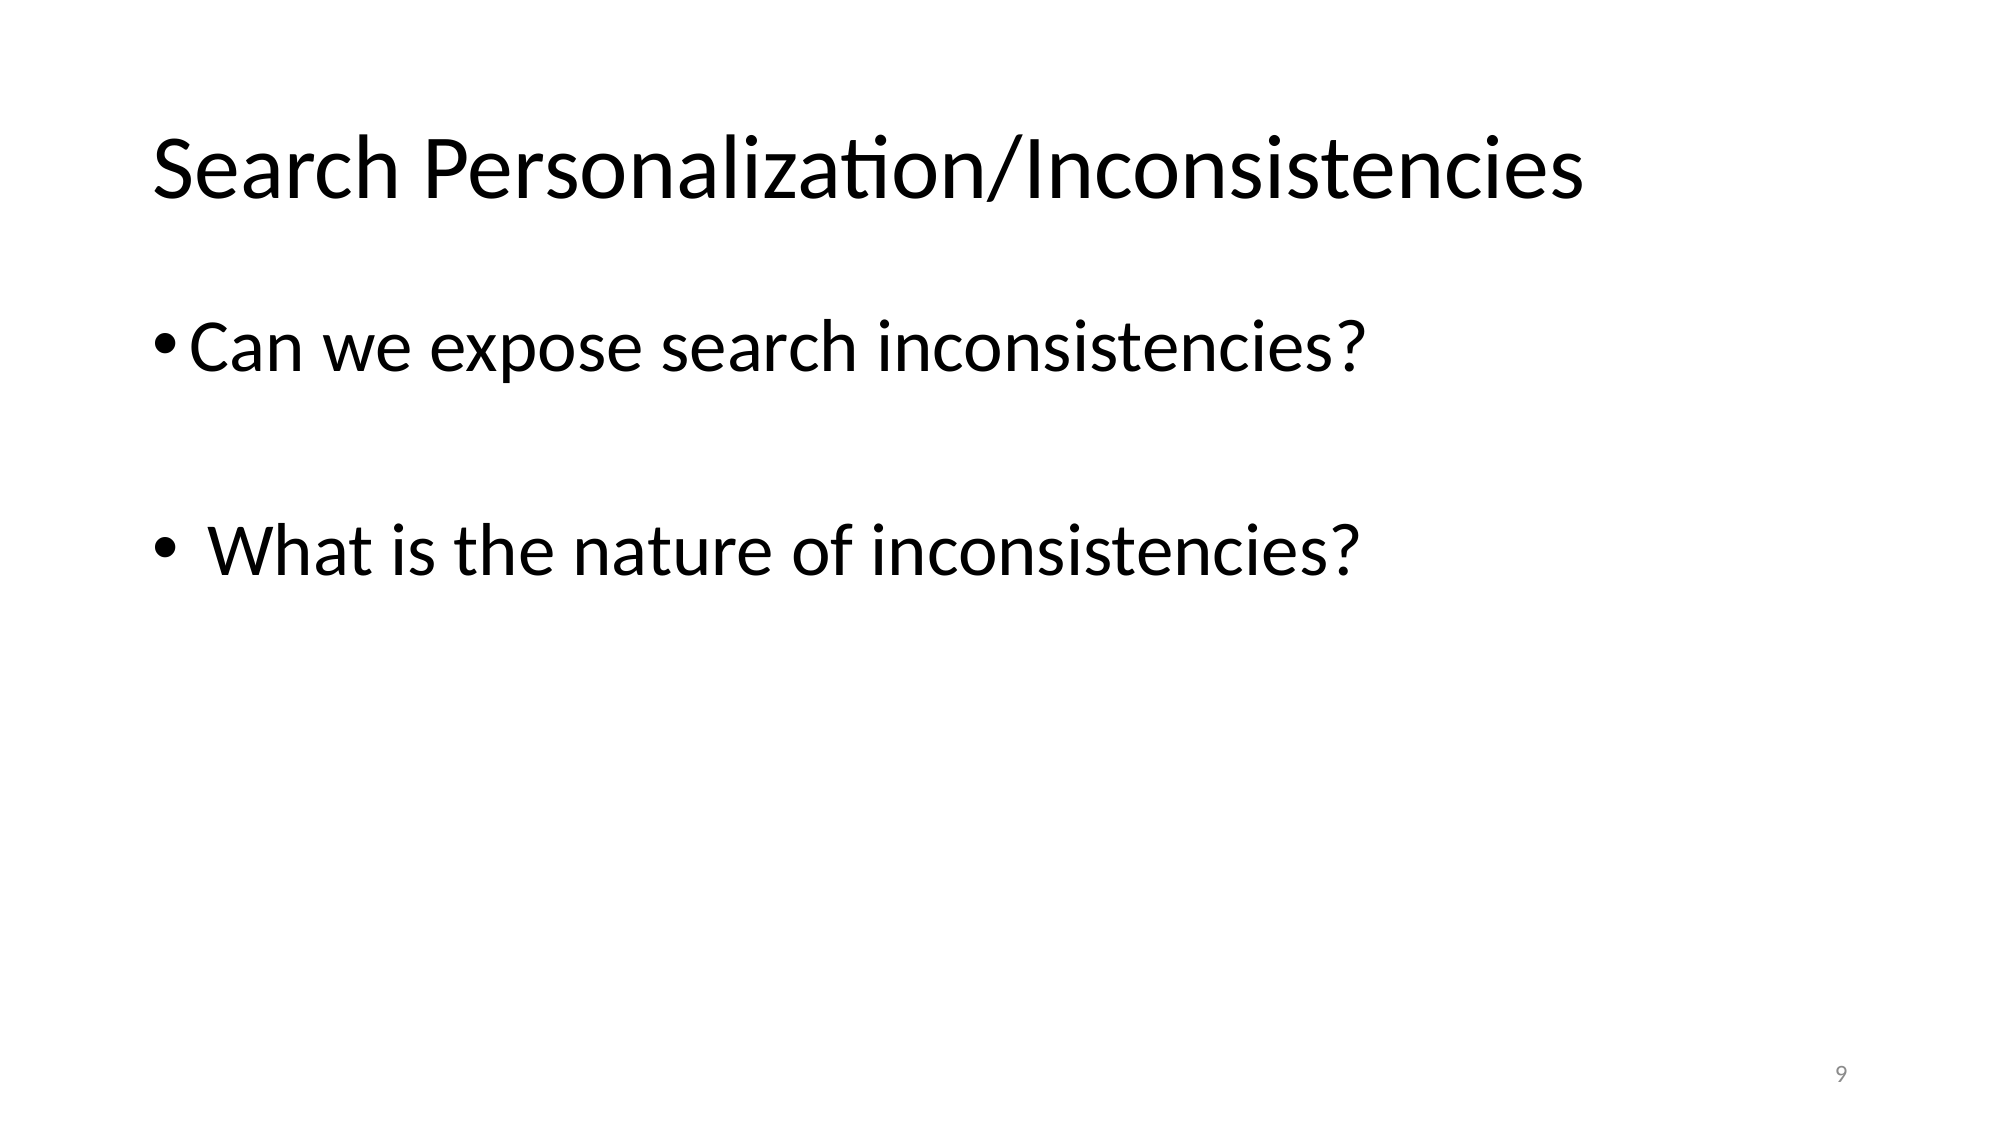

# Search Personalization/Inconsistencies
Can we expose search inconsistencies?

 What is the nature of inconsistencies?
9